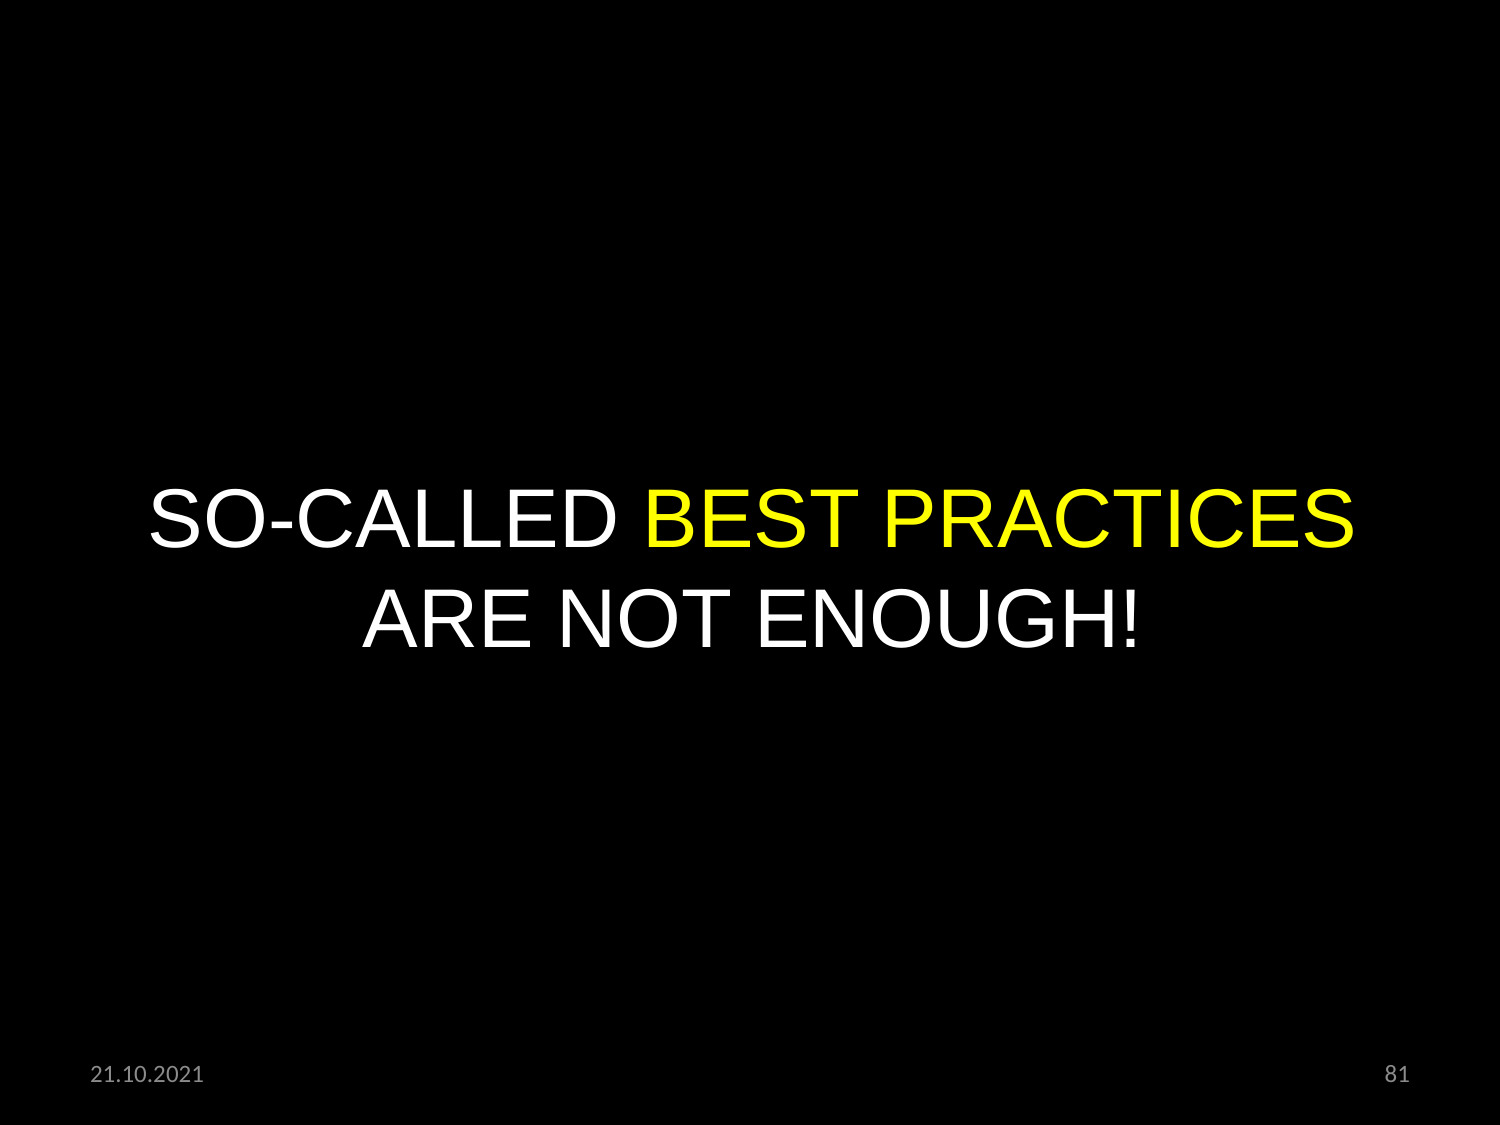

SO-CALLED BEST PRACTICES ARE NOT ENOUGH!
21.10.2021
81